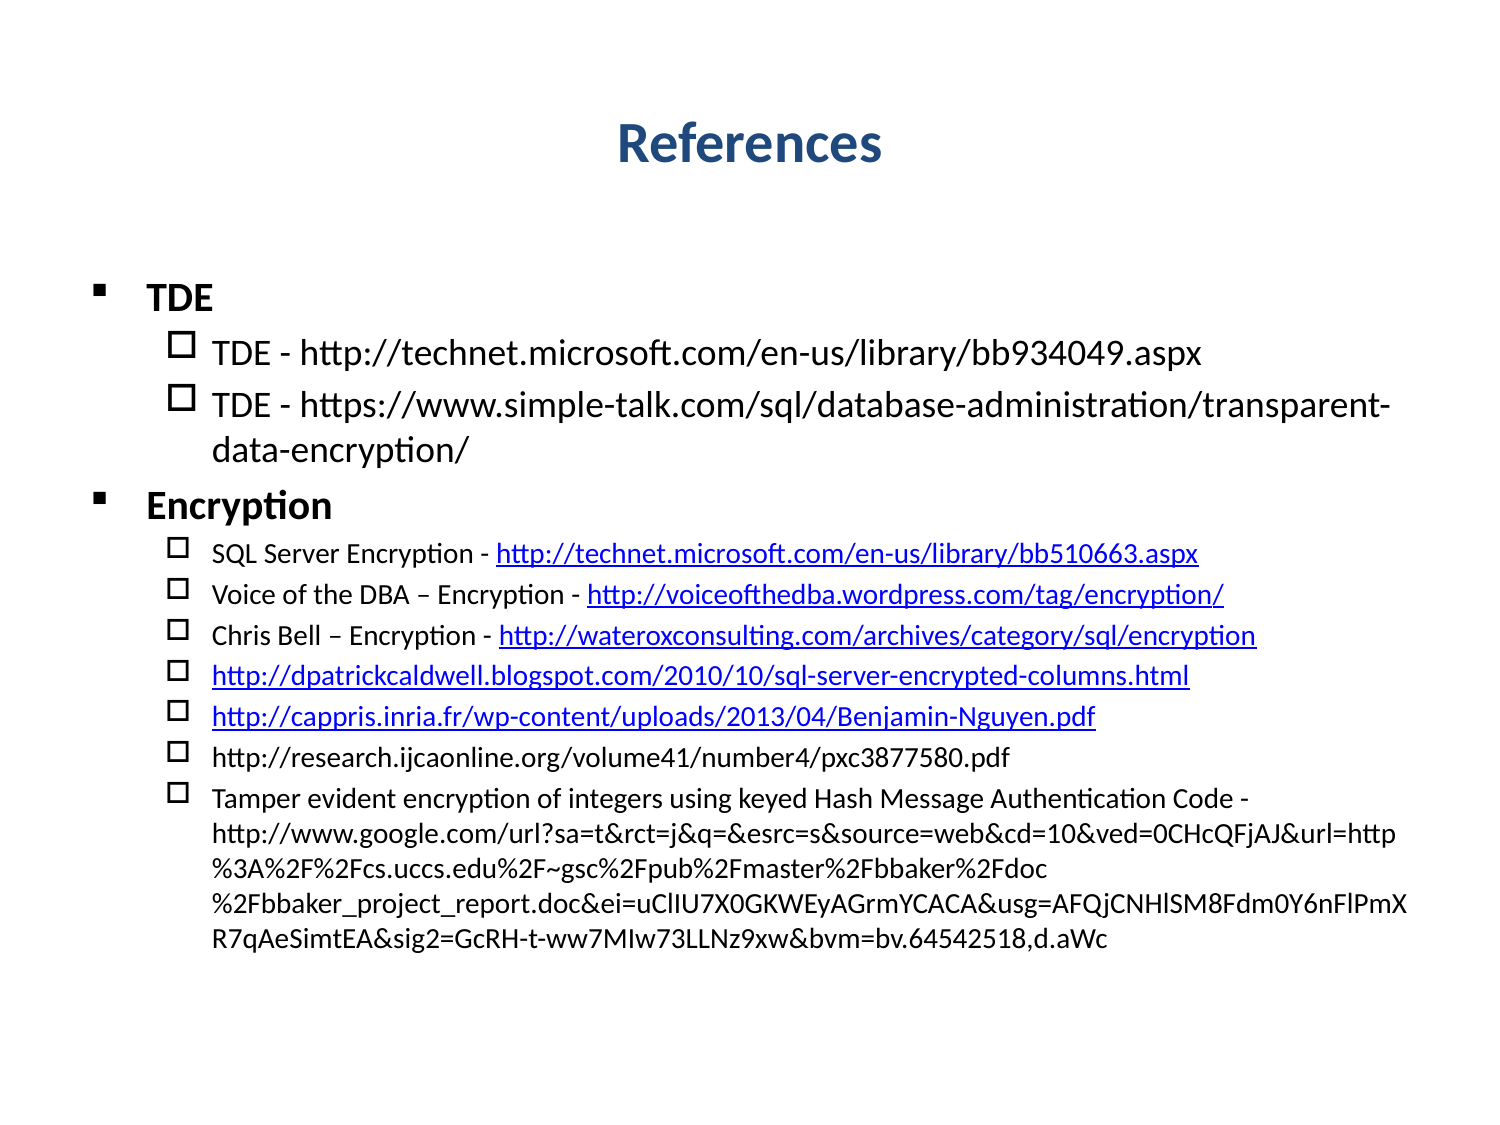

# References
TDE
TDE - http://technet.microsoft.com/en-us/library/bb934049.aspx
TDE - https://www.simple-talk.com/sql/database-administration/transparent-data-encryption/
Encryption
SQL Server Encryption - http://technet.microsoft.com/en-us/library/bb510663.aspx
Voice of the DBA – Encryption - http://voiceofthedba.wordpress.com/tag/encryption/
Chris Bell – Encryption - http://wateroxconsulting.com/archives/category/sql/encryption
http://dpatrickcaldwell.blogspot.com/2010/10/sql-server-encrypted-columns.html
http://cappris.inria.fr/wp-content/uploads/2013/04/Benjamin-Nguyen.pdf
http://research.ijcaonline.org/volume41/number4/pxc3877580.pdf
Tamper evident encryption of integers using keyed Hash Message Authentication Code - http://www.google.com/url?sa=t&rct=j&q=&esrc=s&source=web&cd=10&ved=0CHcQFjAJ&url=http%3A%2F%2Fcs.uccs.edu%2F~gsc%2Fpub%2Fmaster%2Fbbaker%2Fdoc%2Fbbaker_project_report.doc&ei=uClIU7X0GKWEyAGrmYCACA&usg=AFQjCNHlSM8Fdm0Y6nFlPmXR7qAeSimtEA&sig2=GcRH-t-ww7MIw73LLNz9xw&bvm=bv.64542518,d.aWc